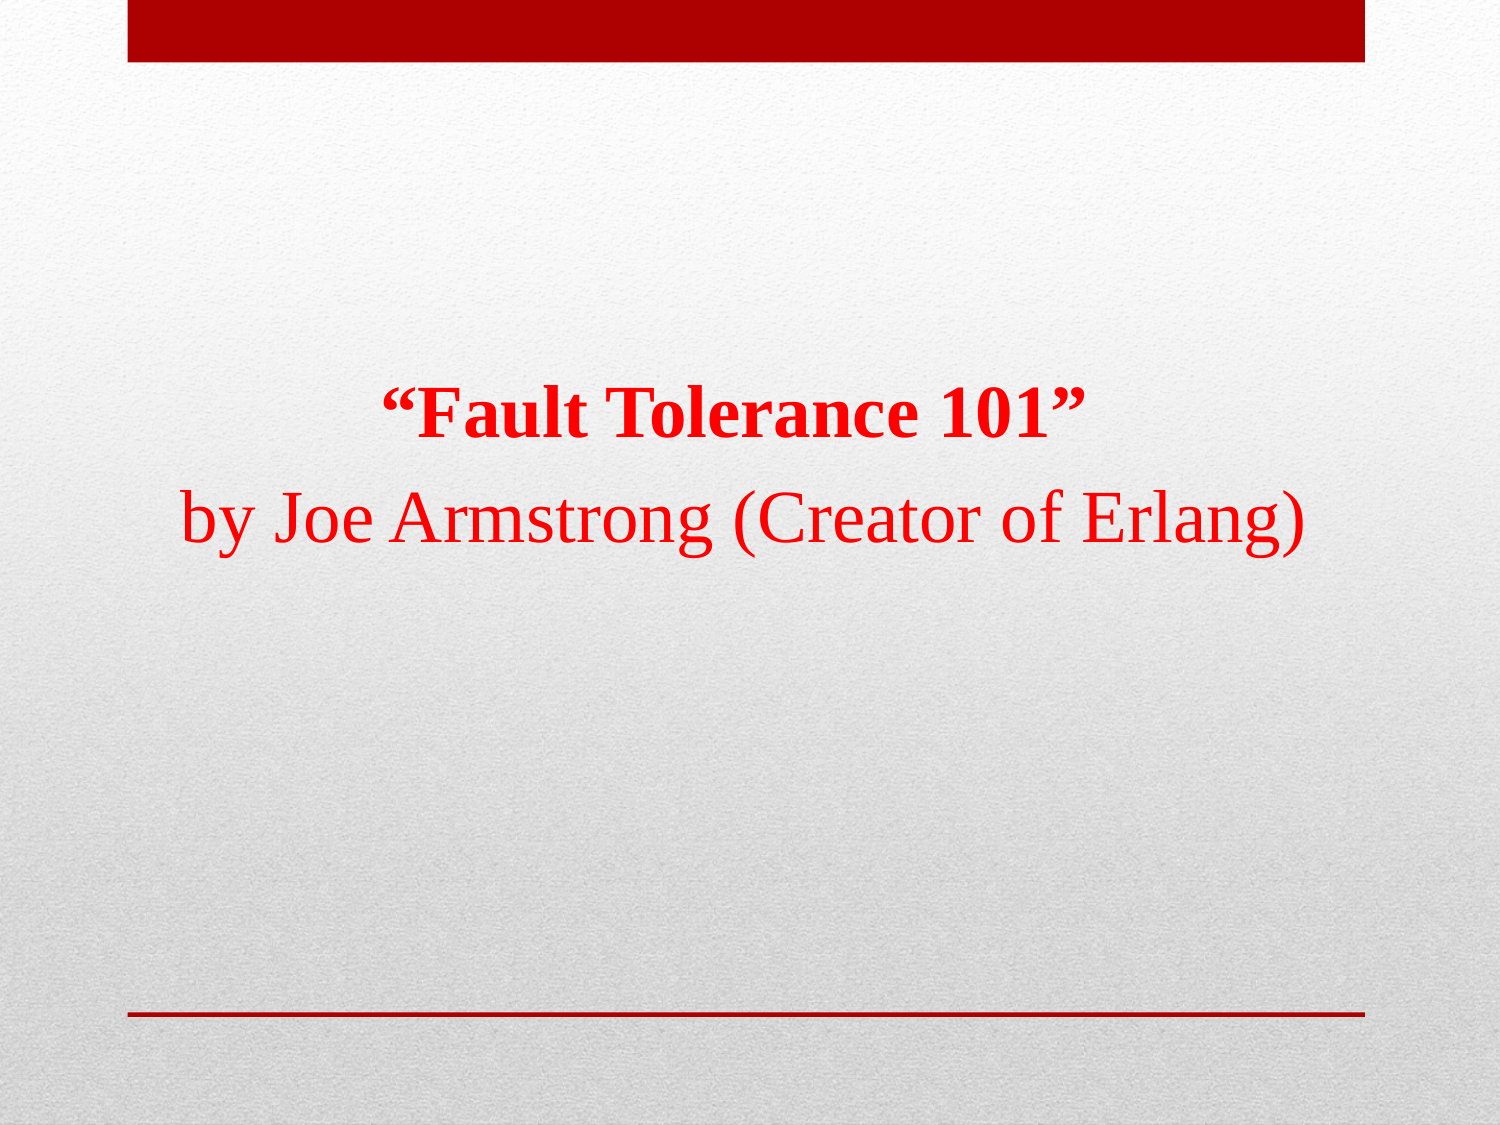

“Fault Tolerance 101”
by Joe Armstrong (Creator of Erlang)
#